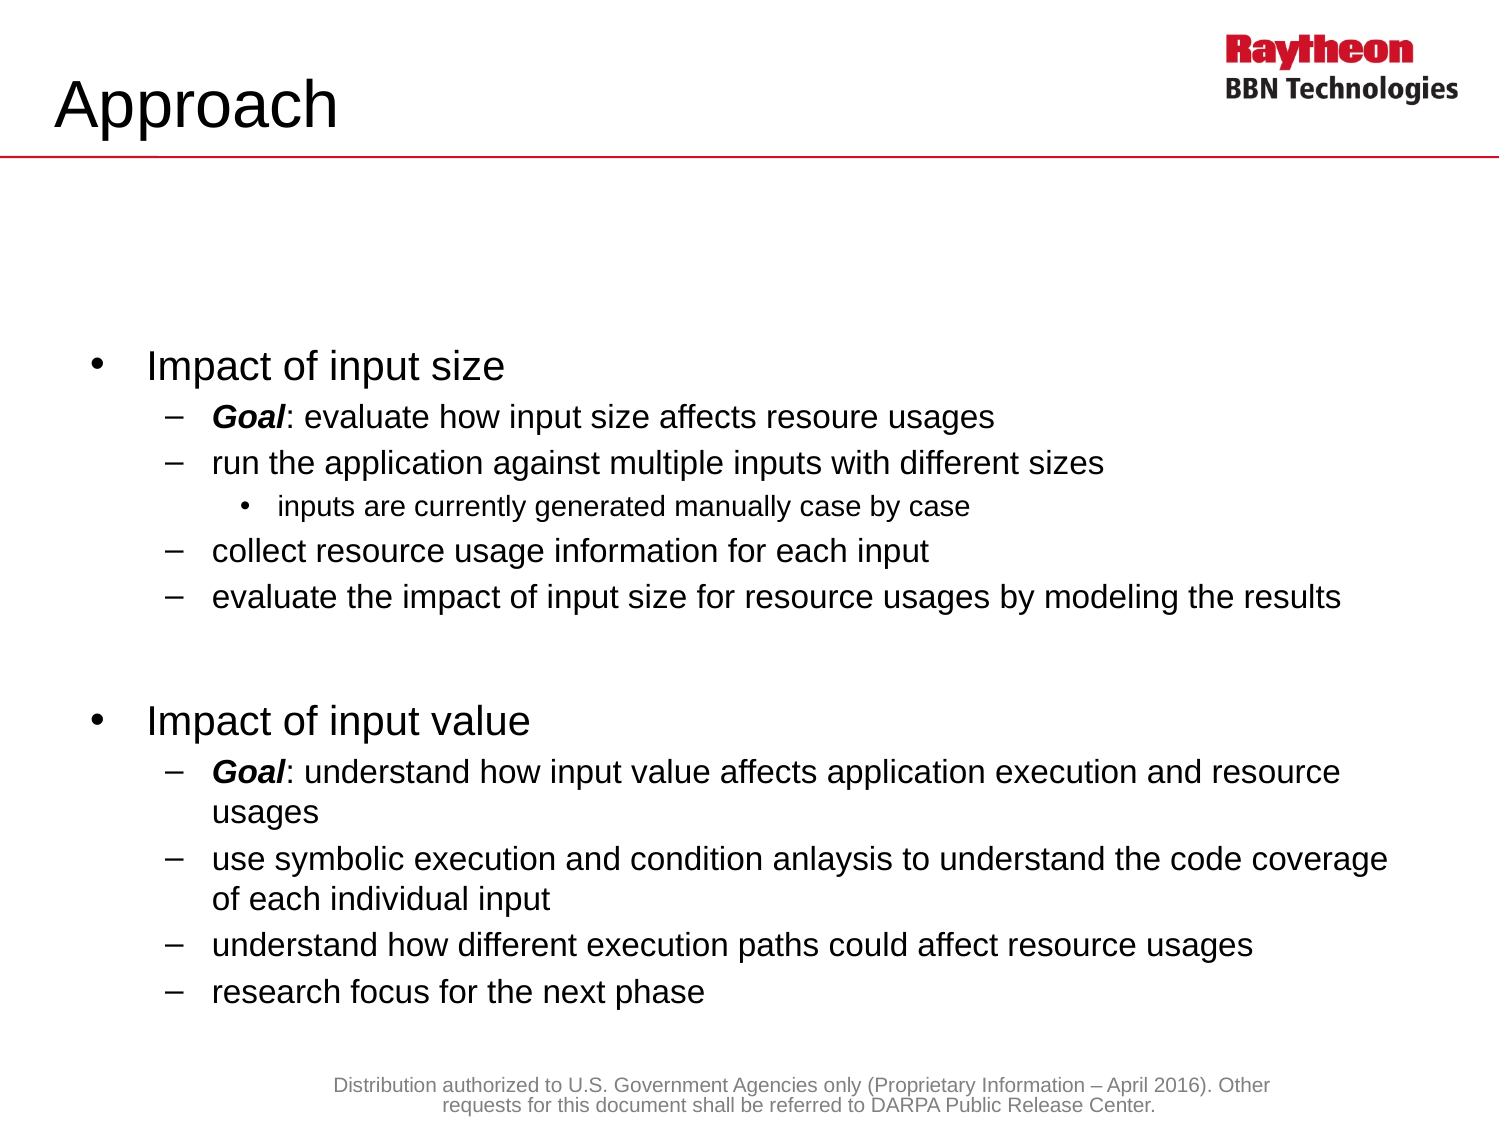

# Approach

Impact of input size
Goal: evaluate how input size affects resoure usages
run the application against multiple inputs with different sizes
inputs are currently generated manually case by case
collect resource usage information for each input
evaluate the impact of input size for resource usages by modeling the results

Impact of input value
Goal: understand how input value affects application execution and resource usages
use symbolic execution and condition anlaysis to understand the code coverage of each individual input
understand how different execution paths could affect resource usages
research focus for the next phase